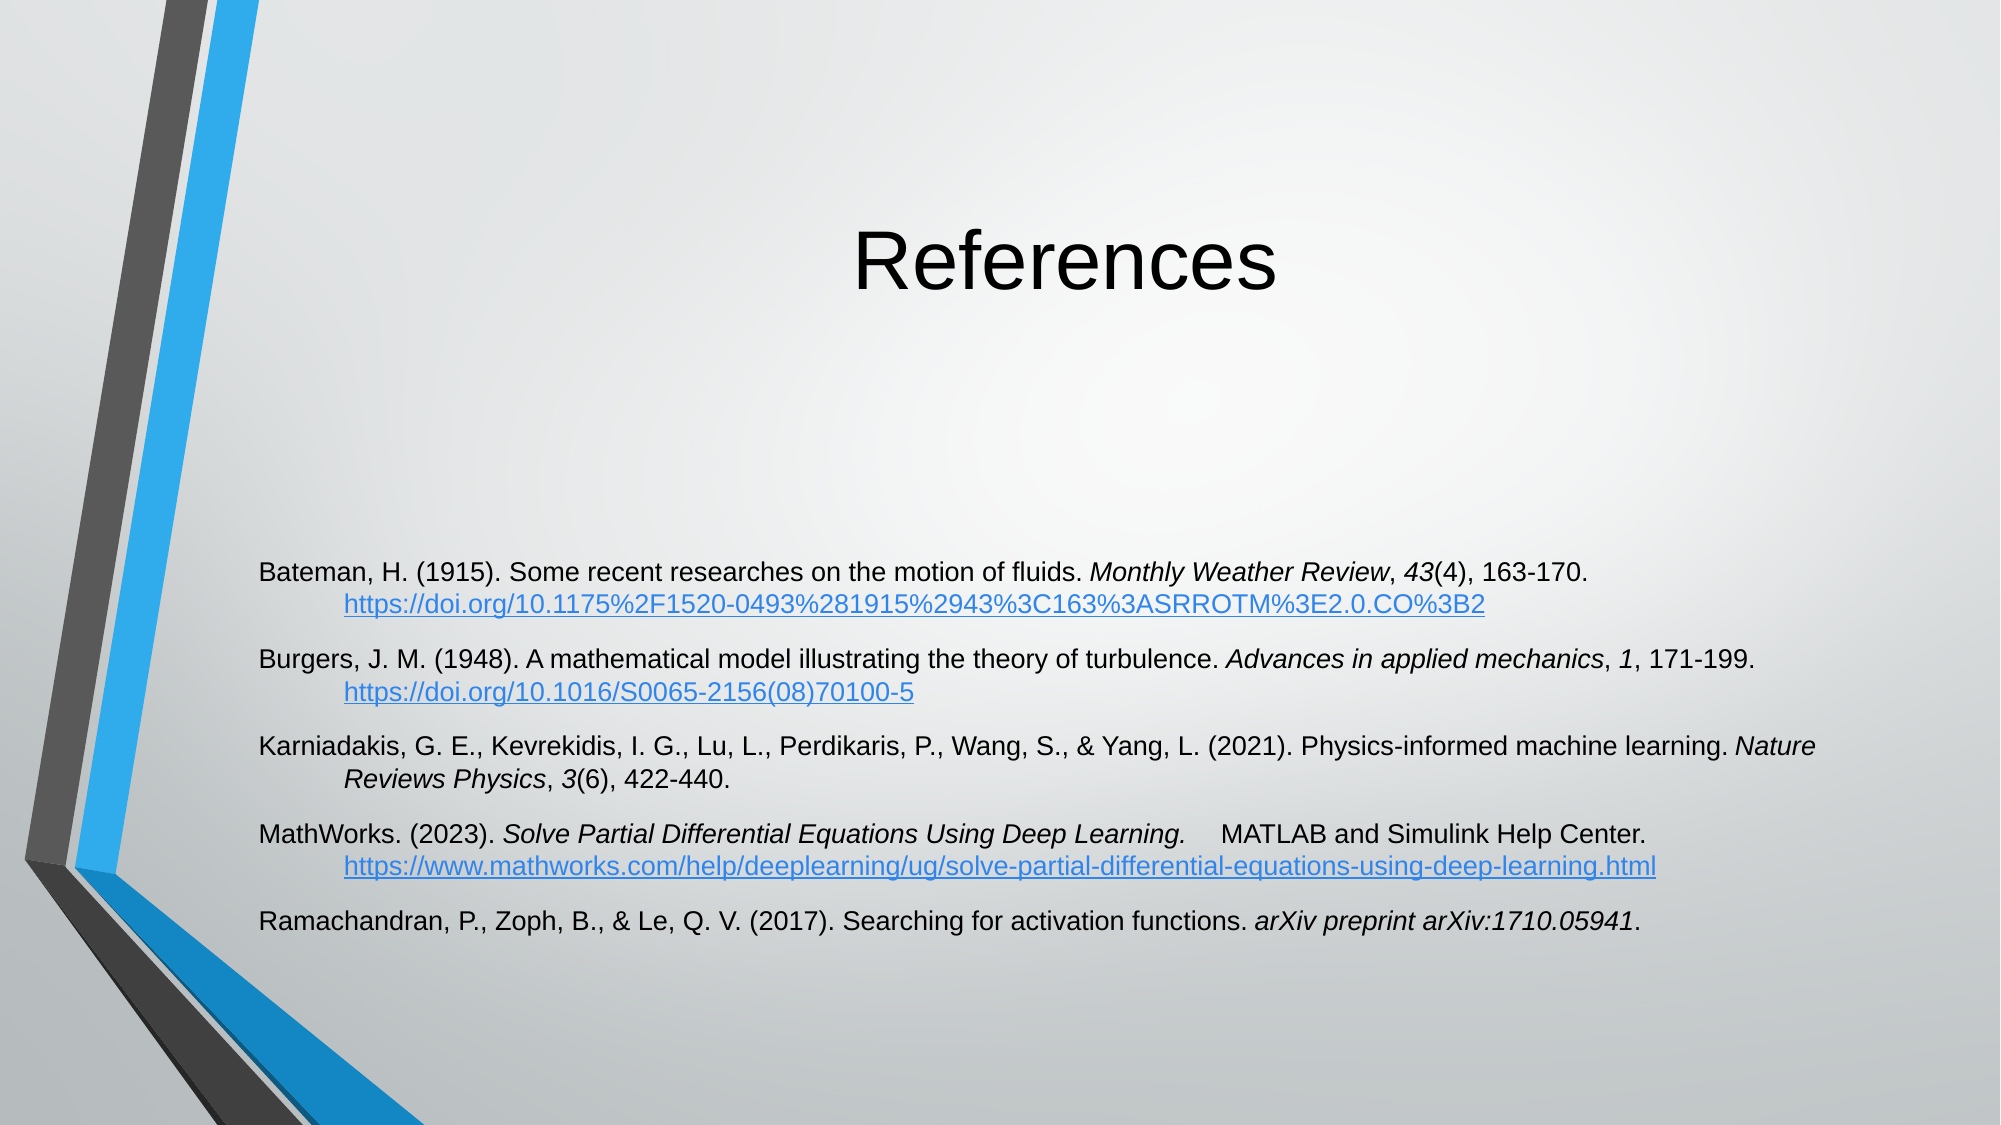

# References

Bateman, H. (1915). Some recent researches on the motion of fluids. Monthly Weather Review, 43(4), 163-170. https://doi.org/10.1175%2F1520-0493%281915%2943%3C163%3ASRROTM%3E2.0.CO%3B2
Burgers, J. M. (1948). A mathematical model illustrating the theory of turbulence. Advances in applied mechanics, 1, 171-199. https://doi.org/10.1016/S0065-2156(08)70100-5
Karniadakis, G. E., Kevrekidis, I. G., Lu, L., Perdikaris, P., Wang, S., & Yang, L. (2021). Physics-informed machine learning. Nature Reviews Physics, 3(6), 422-440.
MathWorks. (2023). Solve Partial Differential Equations Using Deep Learning.  MATLAB and Simulink Help Center. https://www.mathworks.com/help/deeplearning/ug/solve-partial-differential-equations-using-deep-learning.html
Ramachandran, P., Zoph, B., & Le, Q. V. (2017). Searching for activation functions. arXiv preprint arXiv:1710.05941.